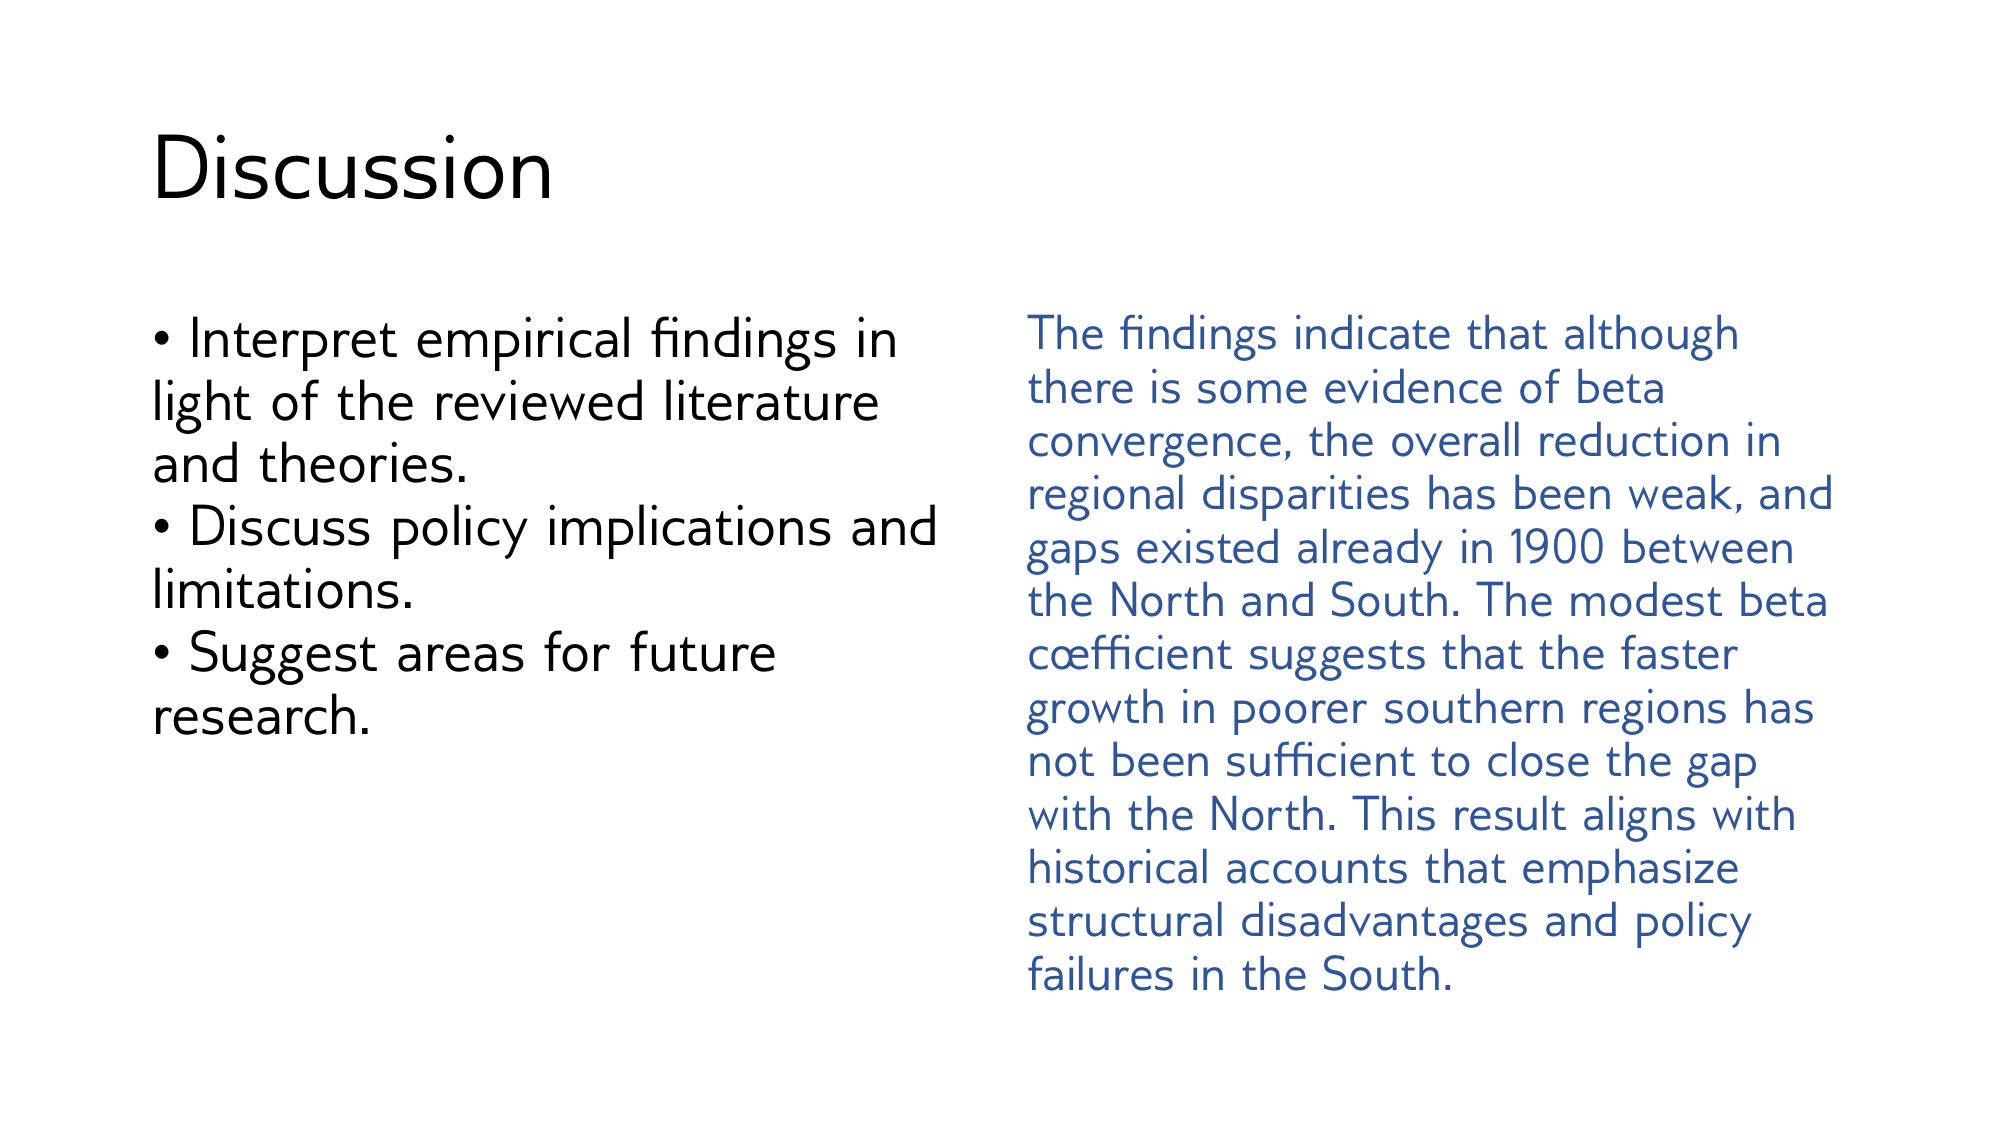

# Discussion
• Interpret empirical findings in light of the reviewed literature and theories.
• Discuss policy implications and limitations.
• Suggest areas for future research.
The findings indicate that although there is some evidence of beta convergence, the overall reduction in regional disparities has been weak, and gaps existed already in 1900 between the North and South. The modest beta coefficient suggests that the faster growth in poorer southern regions has not been sufficient to close the gap with the North. This result aligns with historical accounts that emphasize structural disadvantages and policy failures in the South.